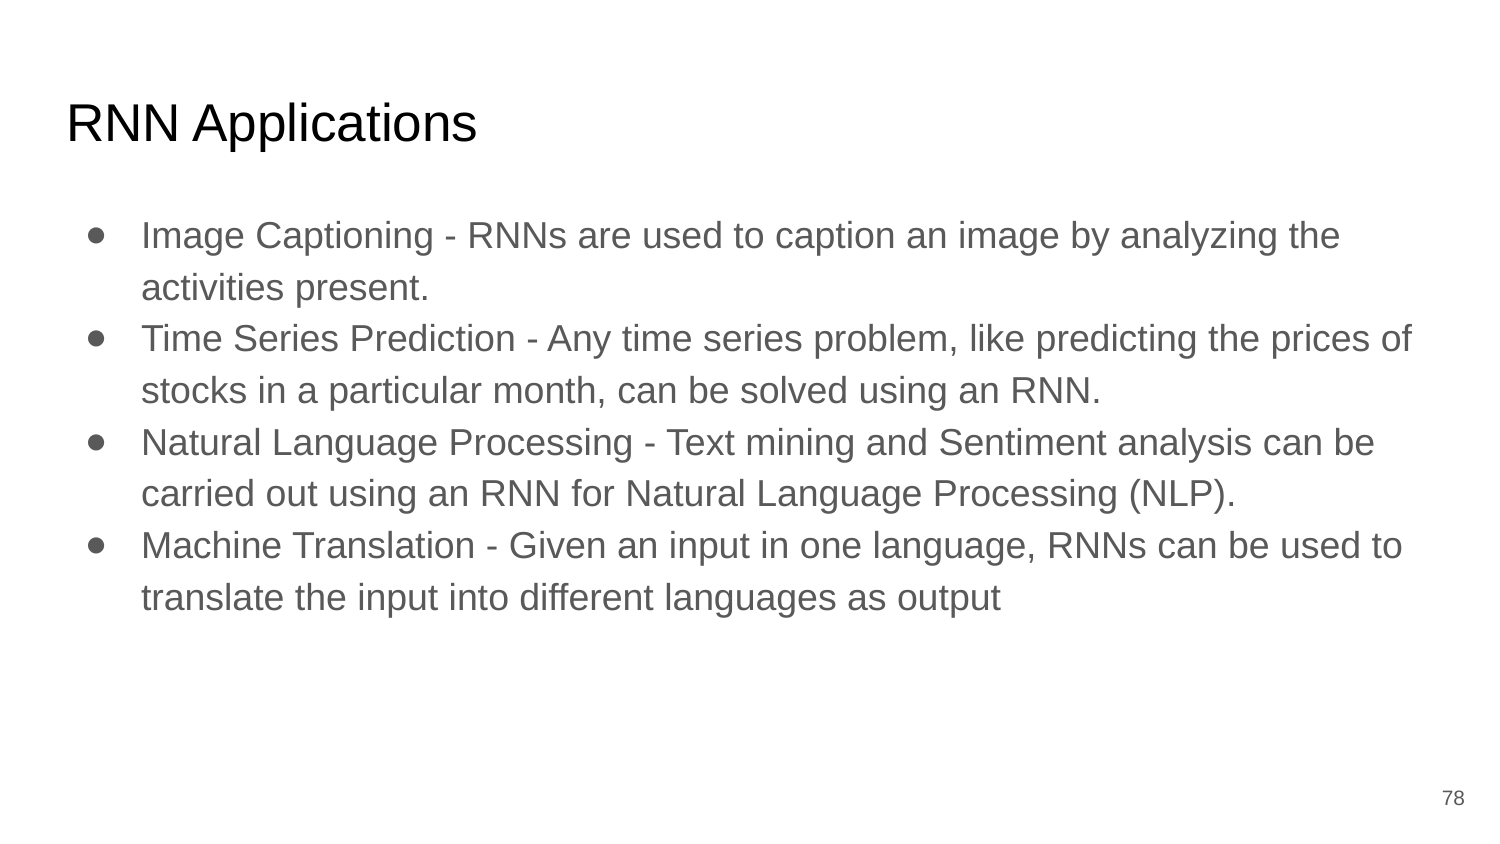

# RNN Applications
Image Captioning - RNNs are used to caption an image by analyzing the activities present.
Time Series Prediction - Any time series problem, like predicting the prices of stocks in a particular month, can be solved using an RNN.
Natural Language Processing - Text mining and Sentiment analysis can be carried out using an RNN for Natural Language Processing (NLP).
Machine Translation - Given an input in one language, RNNs can be used to translate the input into different languages as output
78